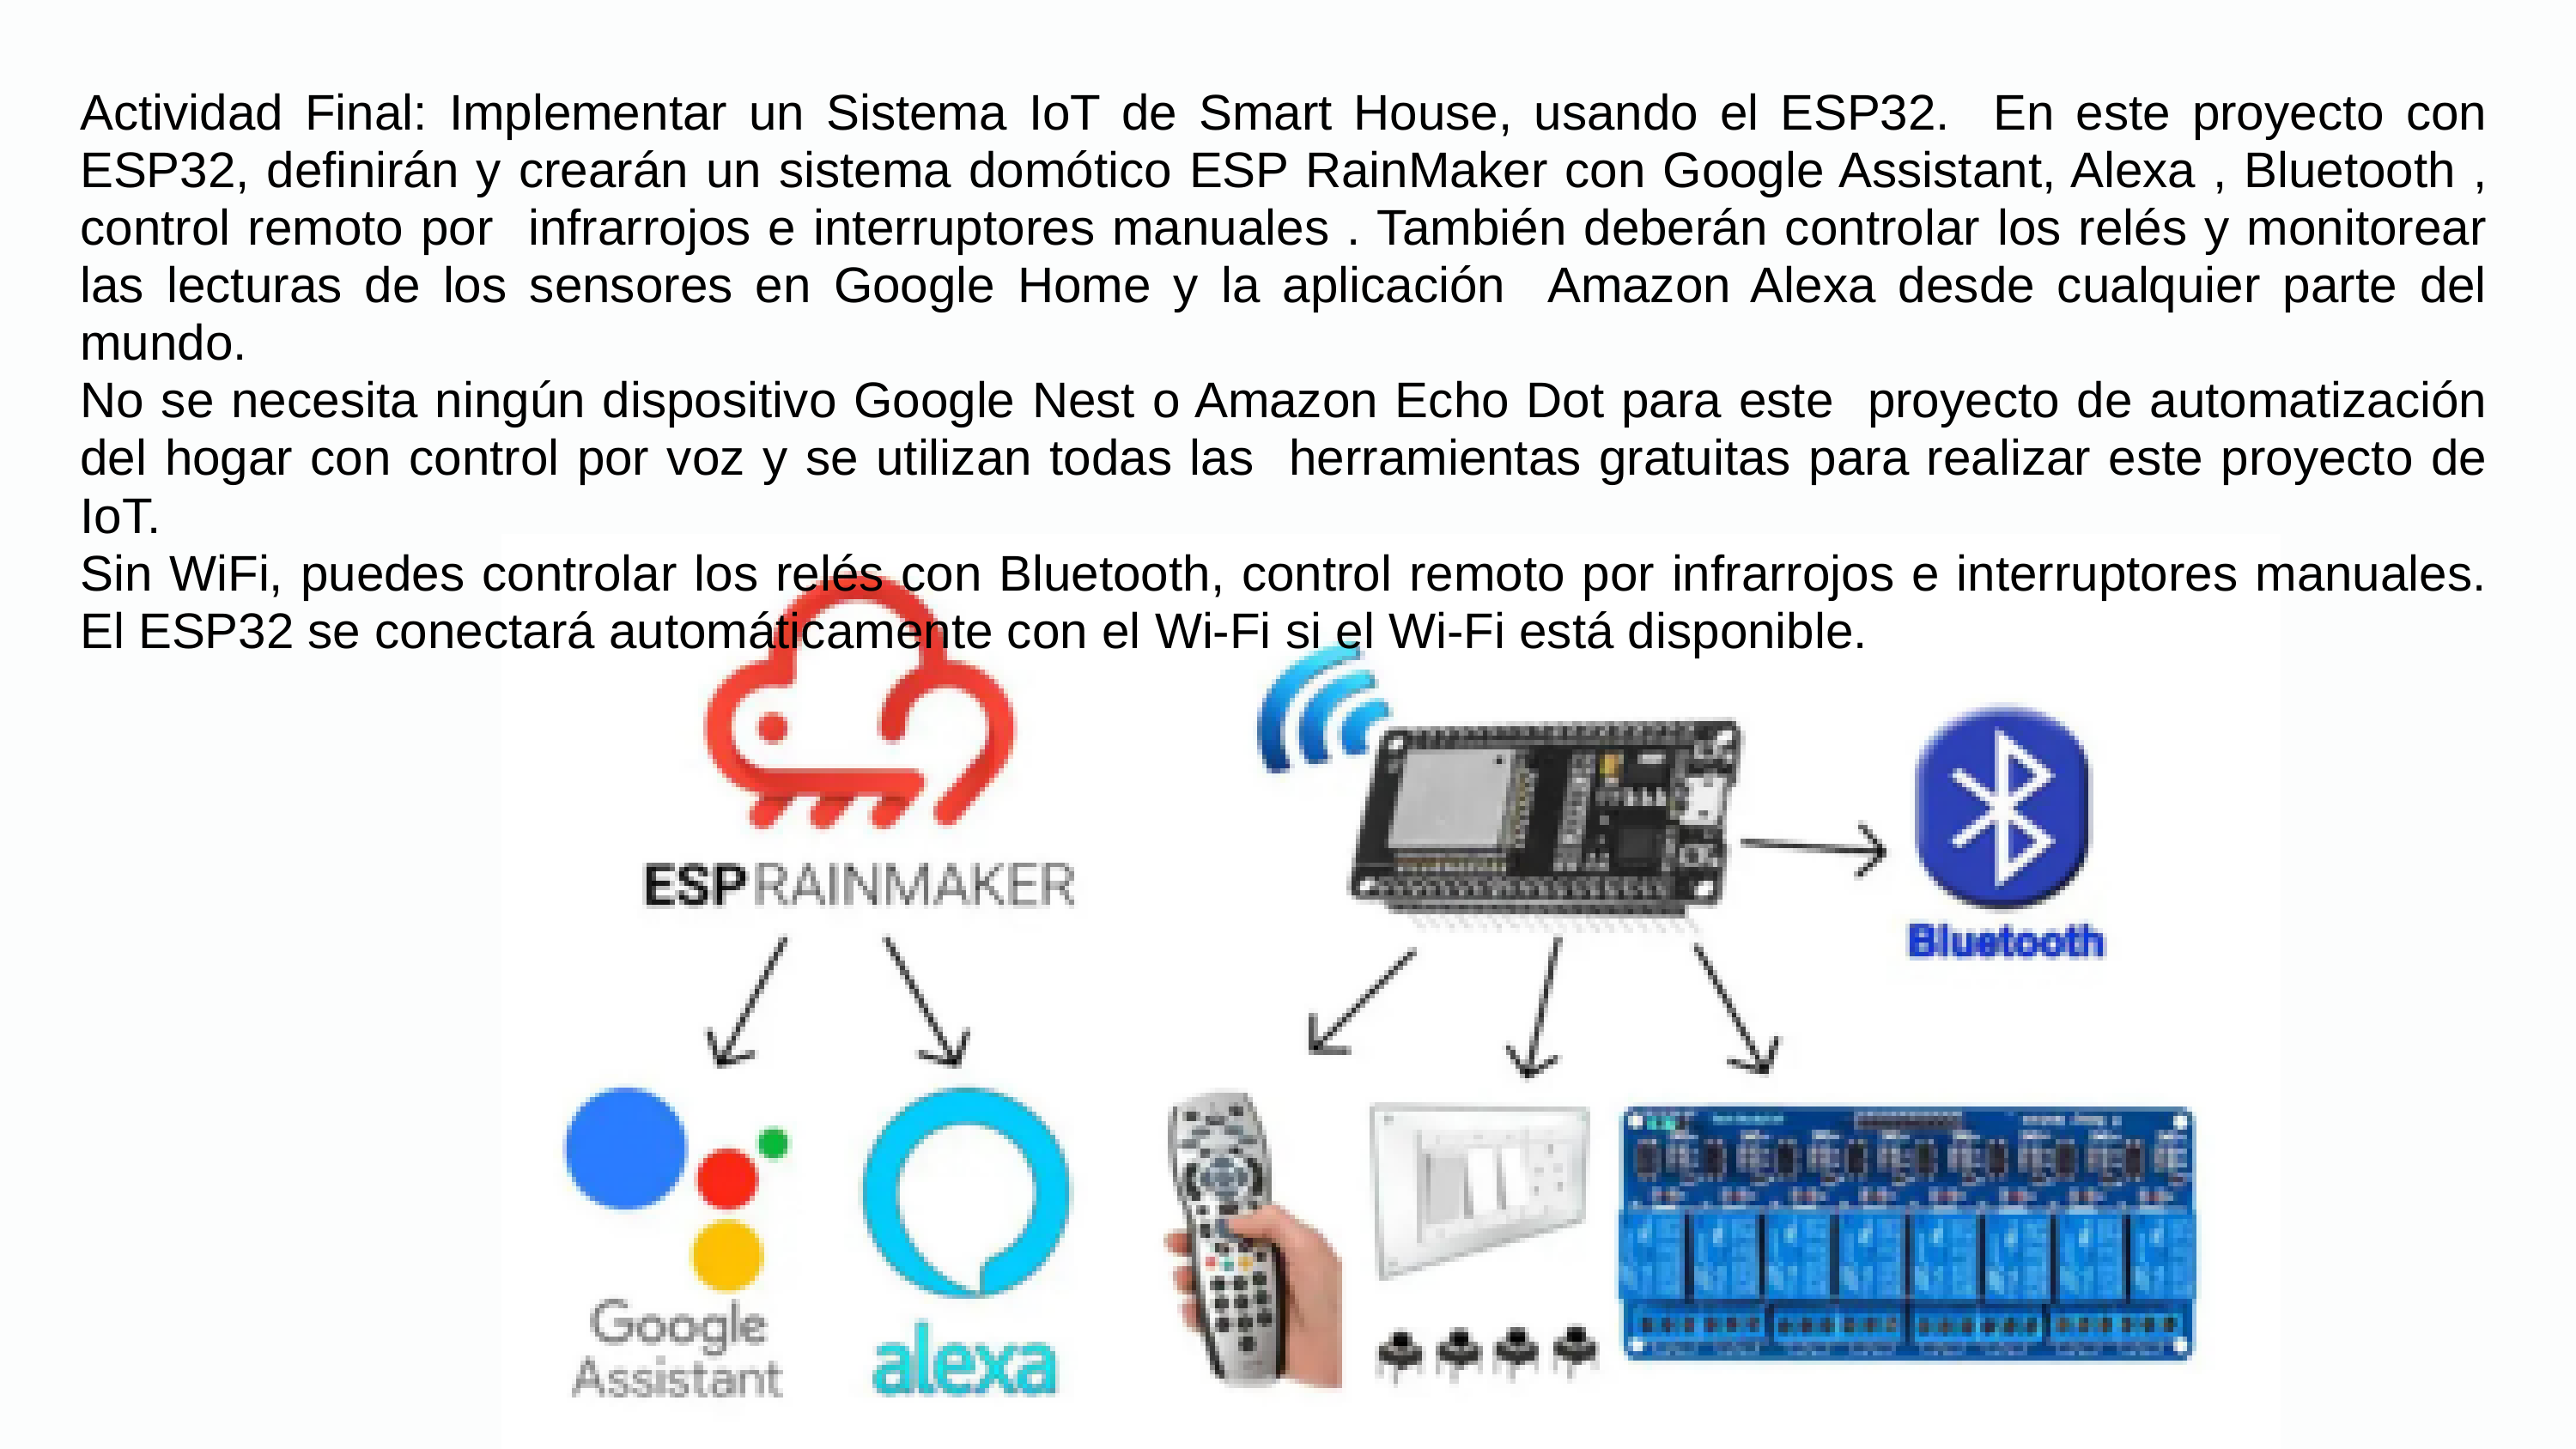

Actividad Final: Implementar un Sistema IoT de Smart House, usando el ESP32.  En este proyecto con ESP32, definirán y crearán un sistema domótico ESP RainMaker con Google Assistant, Alexa , Bluetooth , control remoto por  infrarrojos e interruptores manuales . También deberán controlar los relés y monitorear las lecturas de los sensores en Google Home y la aplicación  Amazon Alexa desde cualquier parte del mundo.
No se necesita ningún dispositivo Google Nest o Amazon Echo Dot para este  proyecto de automatización del hogar con control por voz y se utilizan todas las  herramientas gratuitas para realizar este proyecto de IoT.
Sin WiFi, puedes controlar los relés con Bluetooth, control remoto por infrarrojos e interruptores manuales. El ESP32 se conectará automáticamente con el Wi-Fi si el Wi-Fi está disponible.